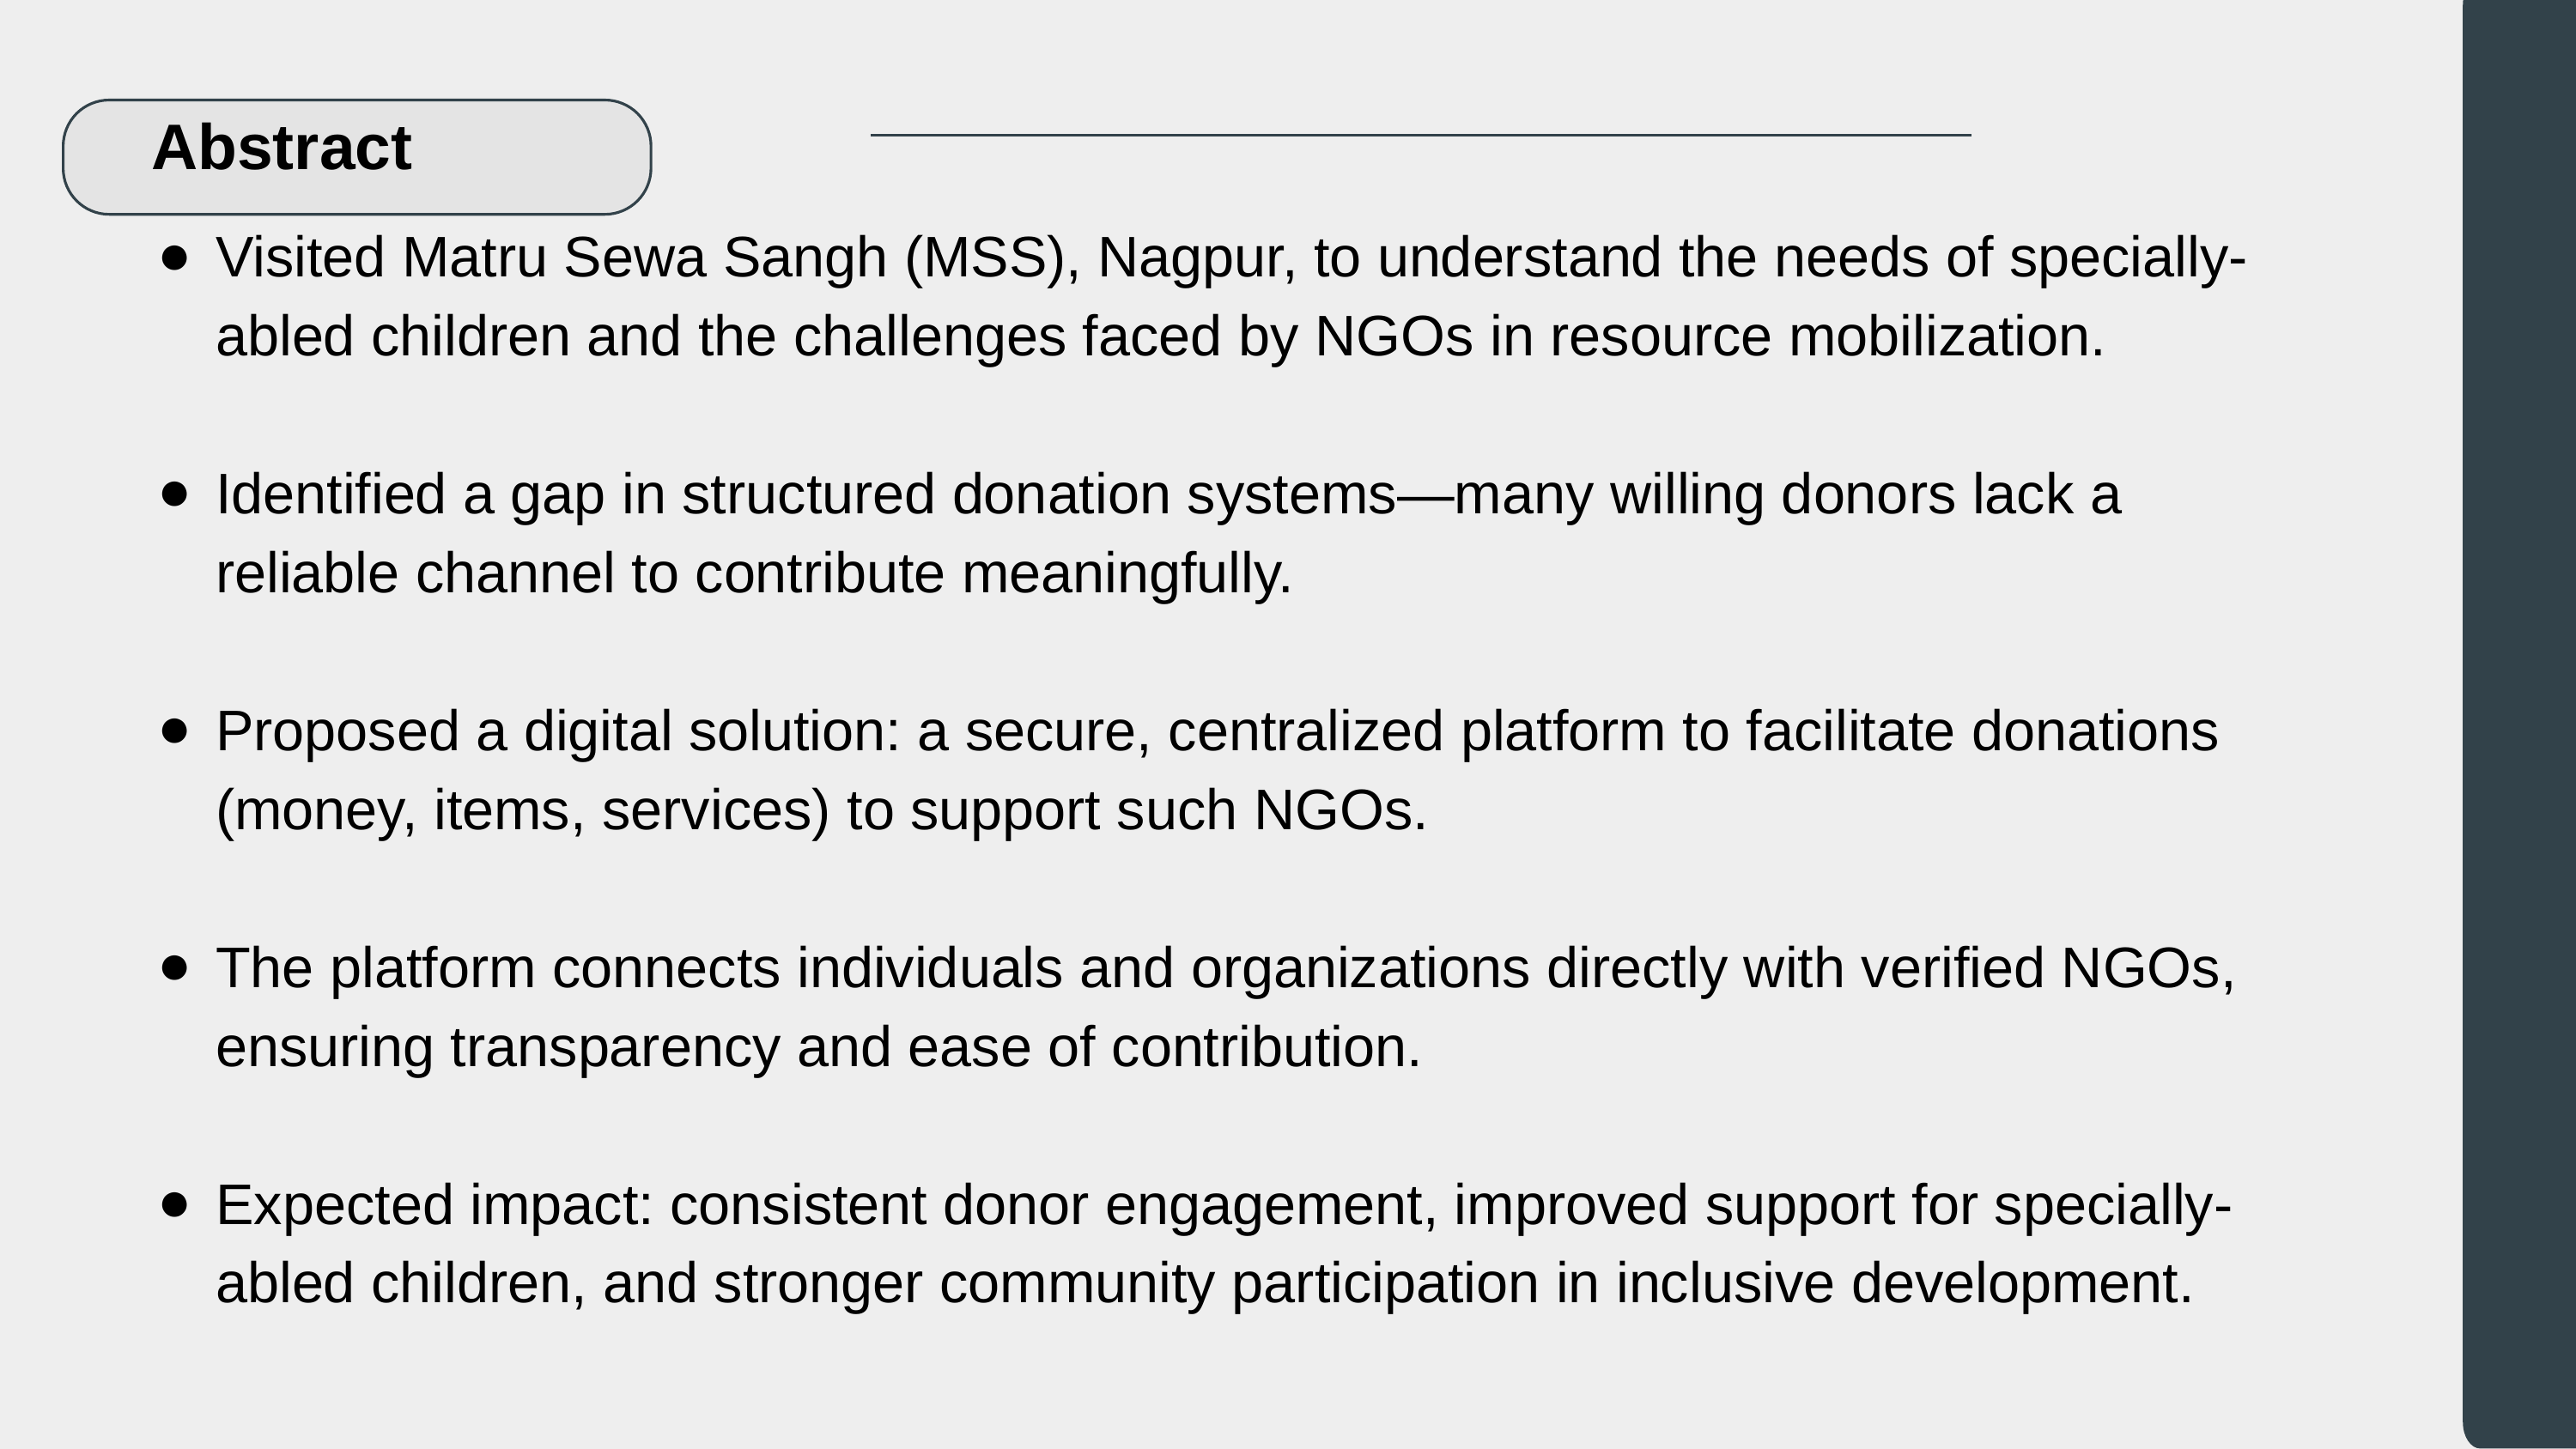

Abstract
Visited Matru Sewa Sangh (MSS), Nagpur, to understand the needs of specially-abled children and the challenges faced by NGOs in resource mobilization.
Identified a gap in structured donation systems—many willing donors lack a reliable channel to contribute meaningfully.
Proposed a digital solution: a secure, centralized platform to facilitate donations (money, items, services) to support such NGOs.
The platform connects individuals and organizations directly with verified NGOs, ensuring transparency and ease of contribution.
Expected impact: consistent donor engagement, improved support for specially-abled children, and stronger community participation in inclusive development.